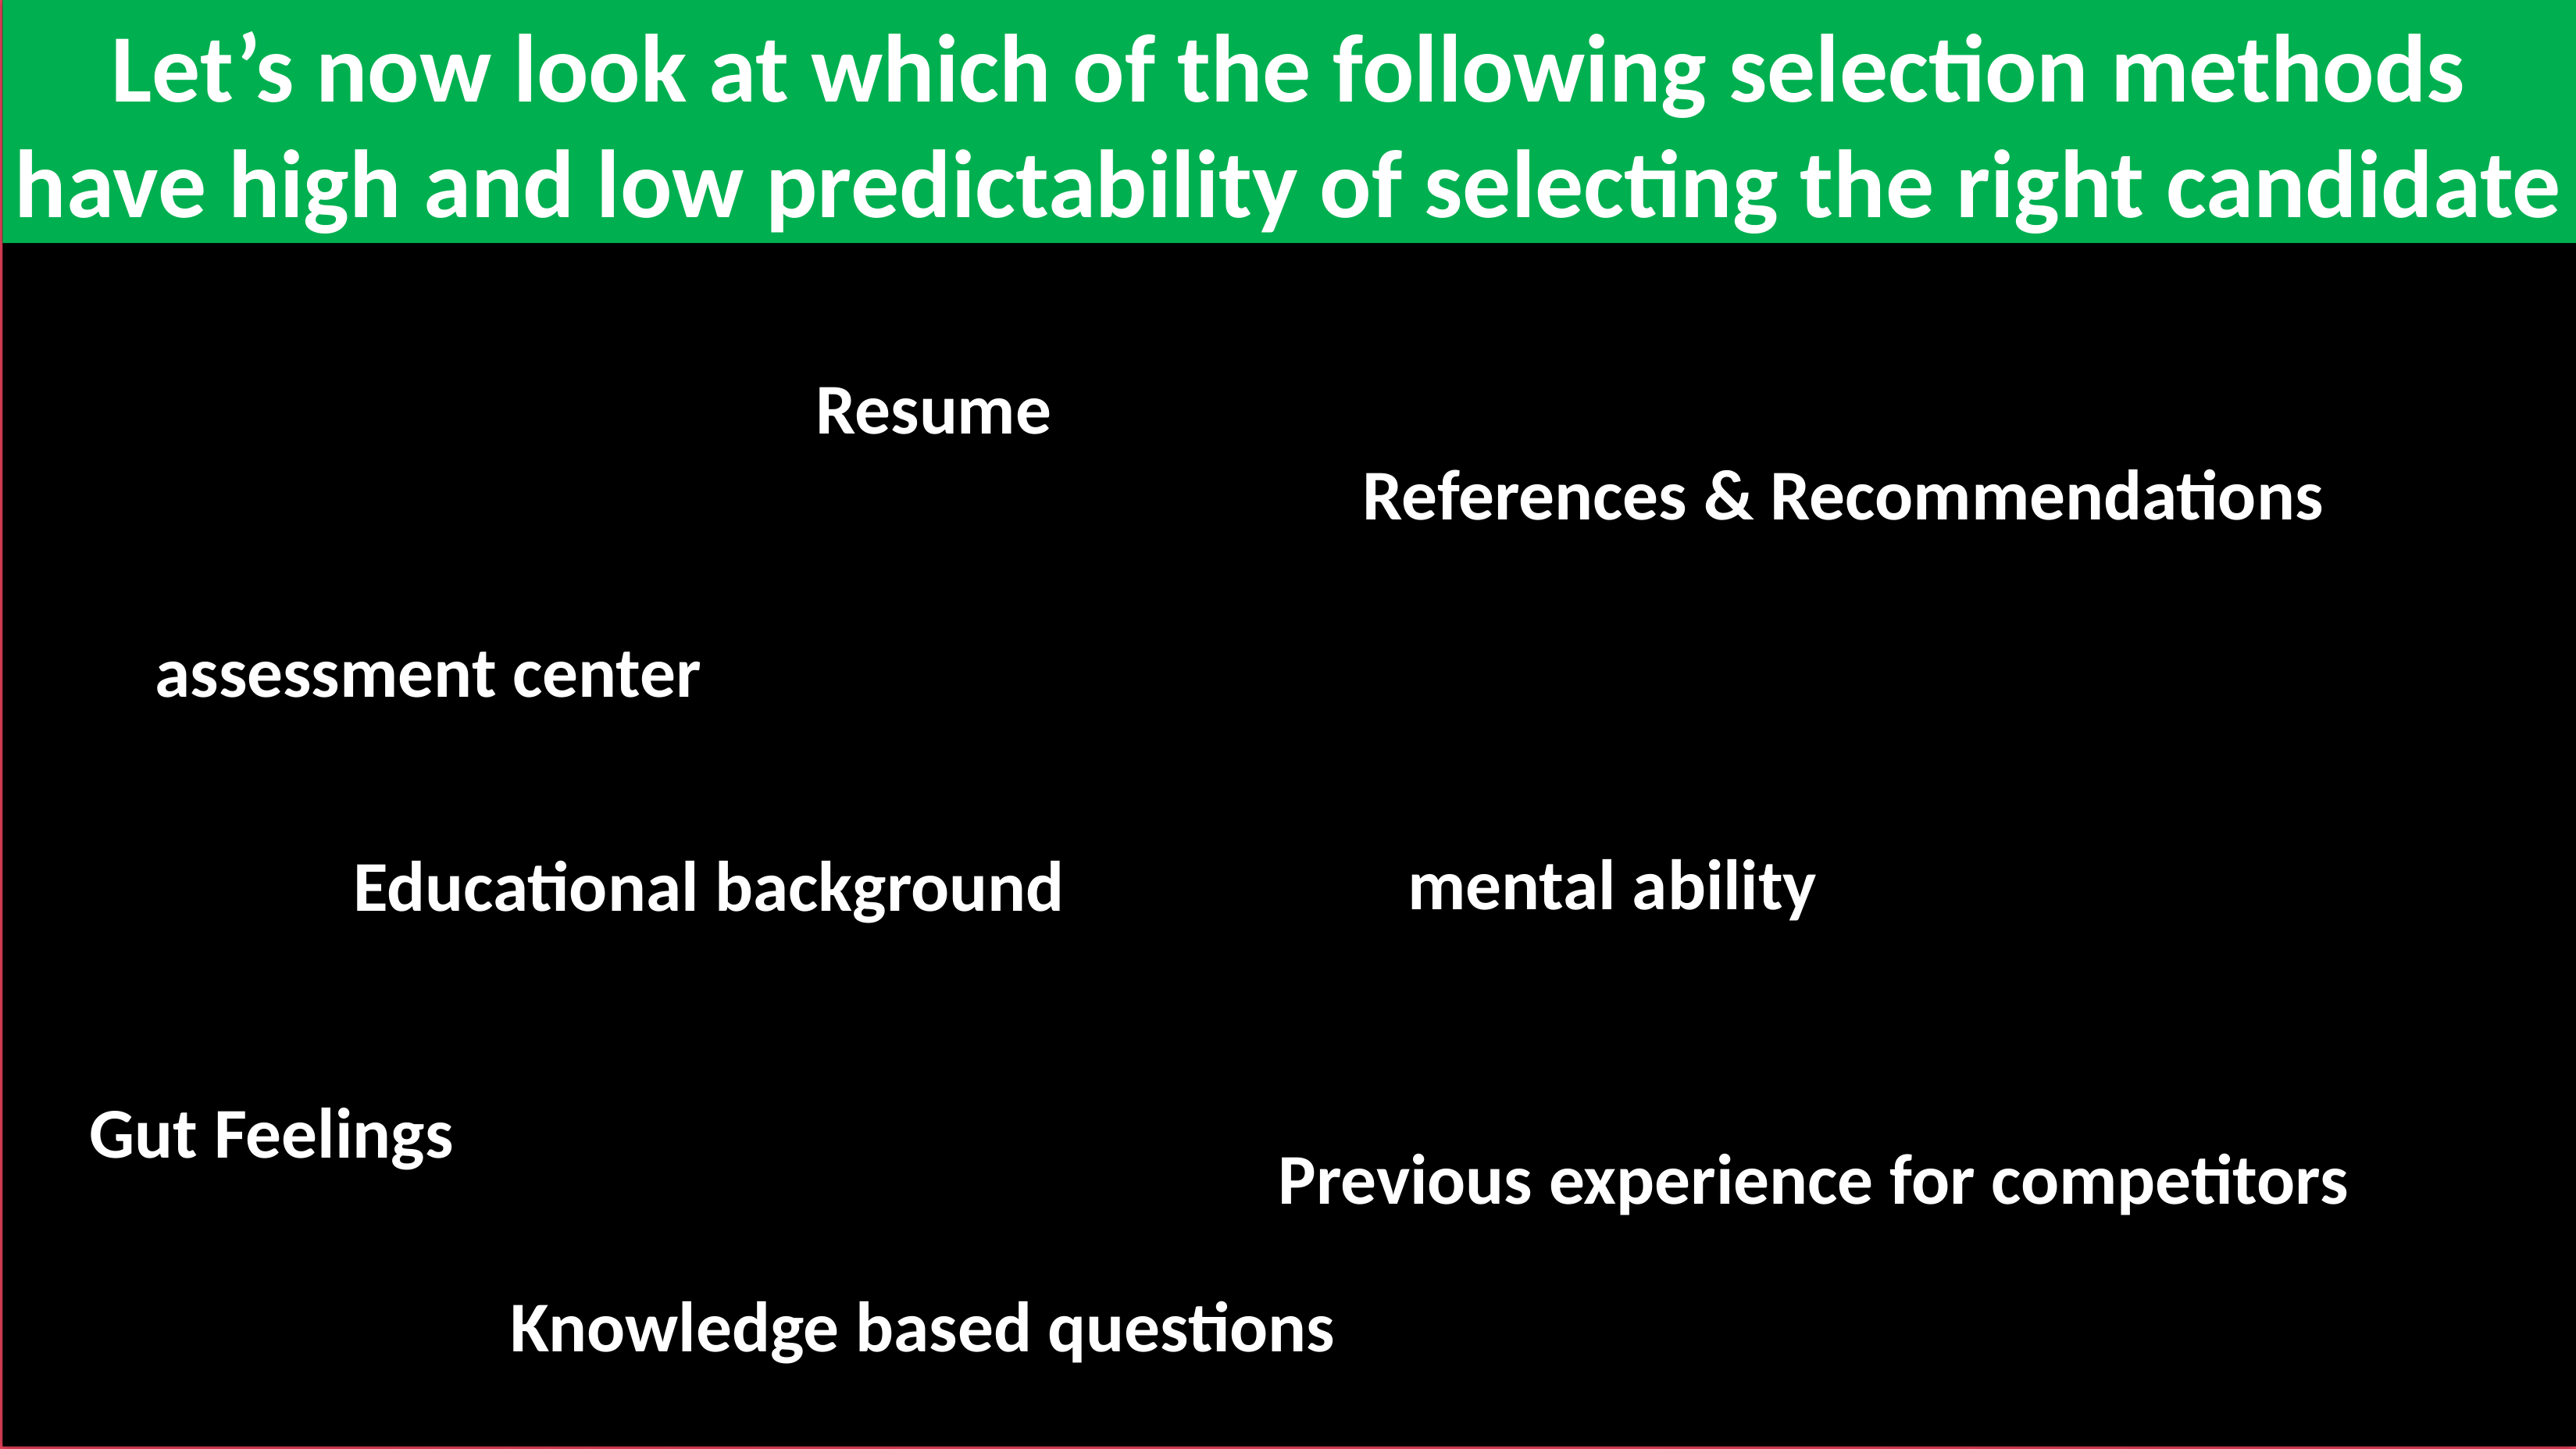

Let’s now look at which of the following selection methods have high and low predictability of selecting the right candidate
Resume
References & Recommendations
assessment center
mental ability
Educational background
Gut Feelings
Previous experience for competitors
Knowledge based questions